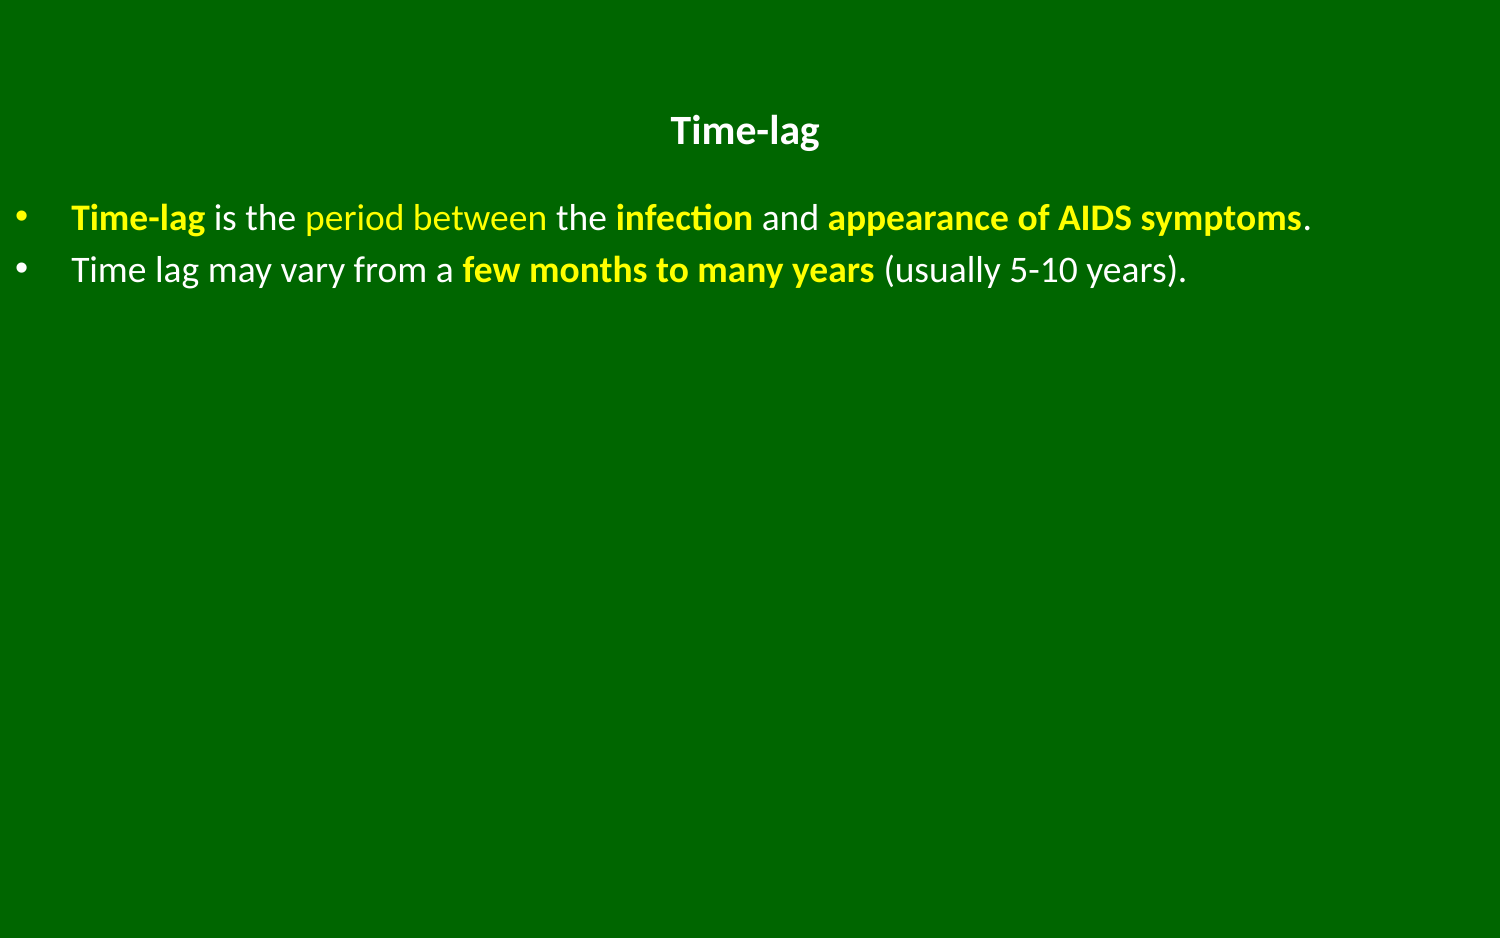

# Time-lag
Time-lag is the period between the infection and appearance of AIDS symptoms.
Time lag may vary from a few months to many years (usually 5-10 years).